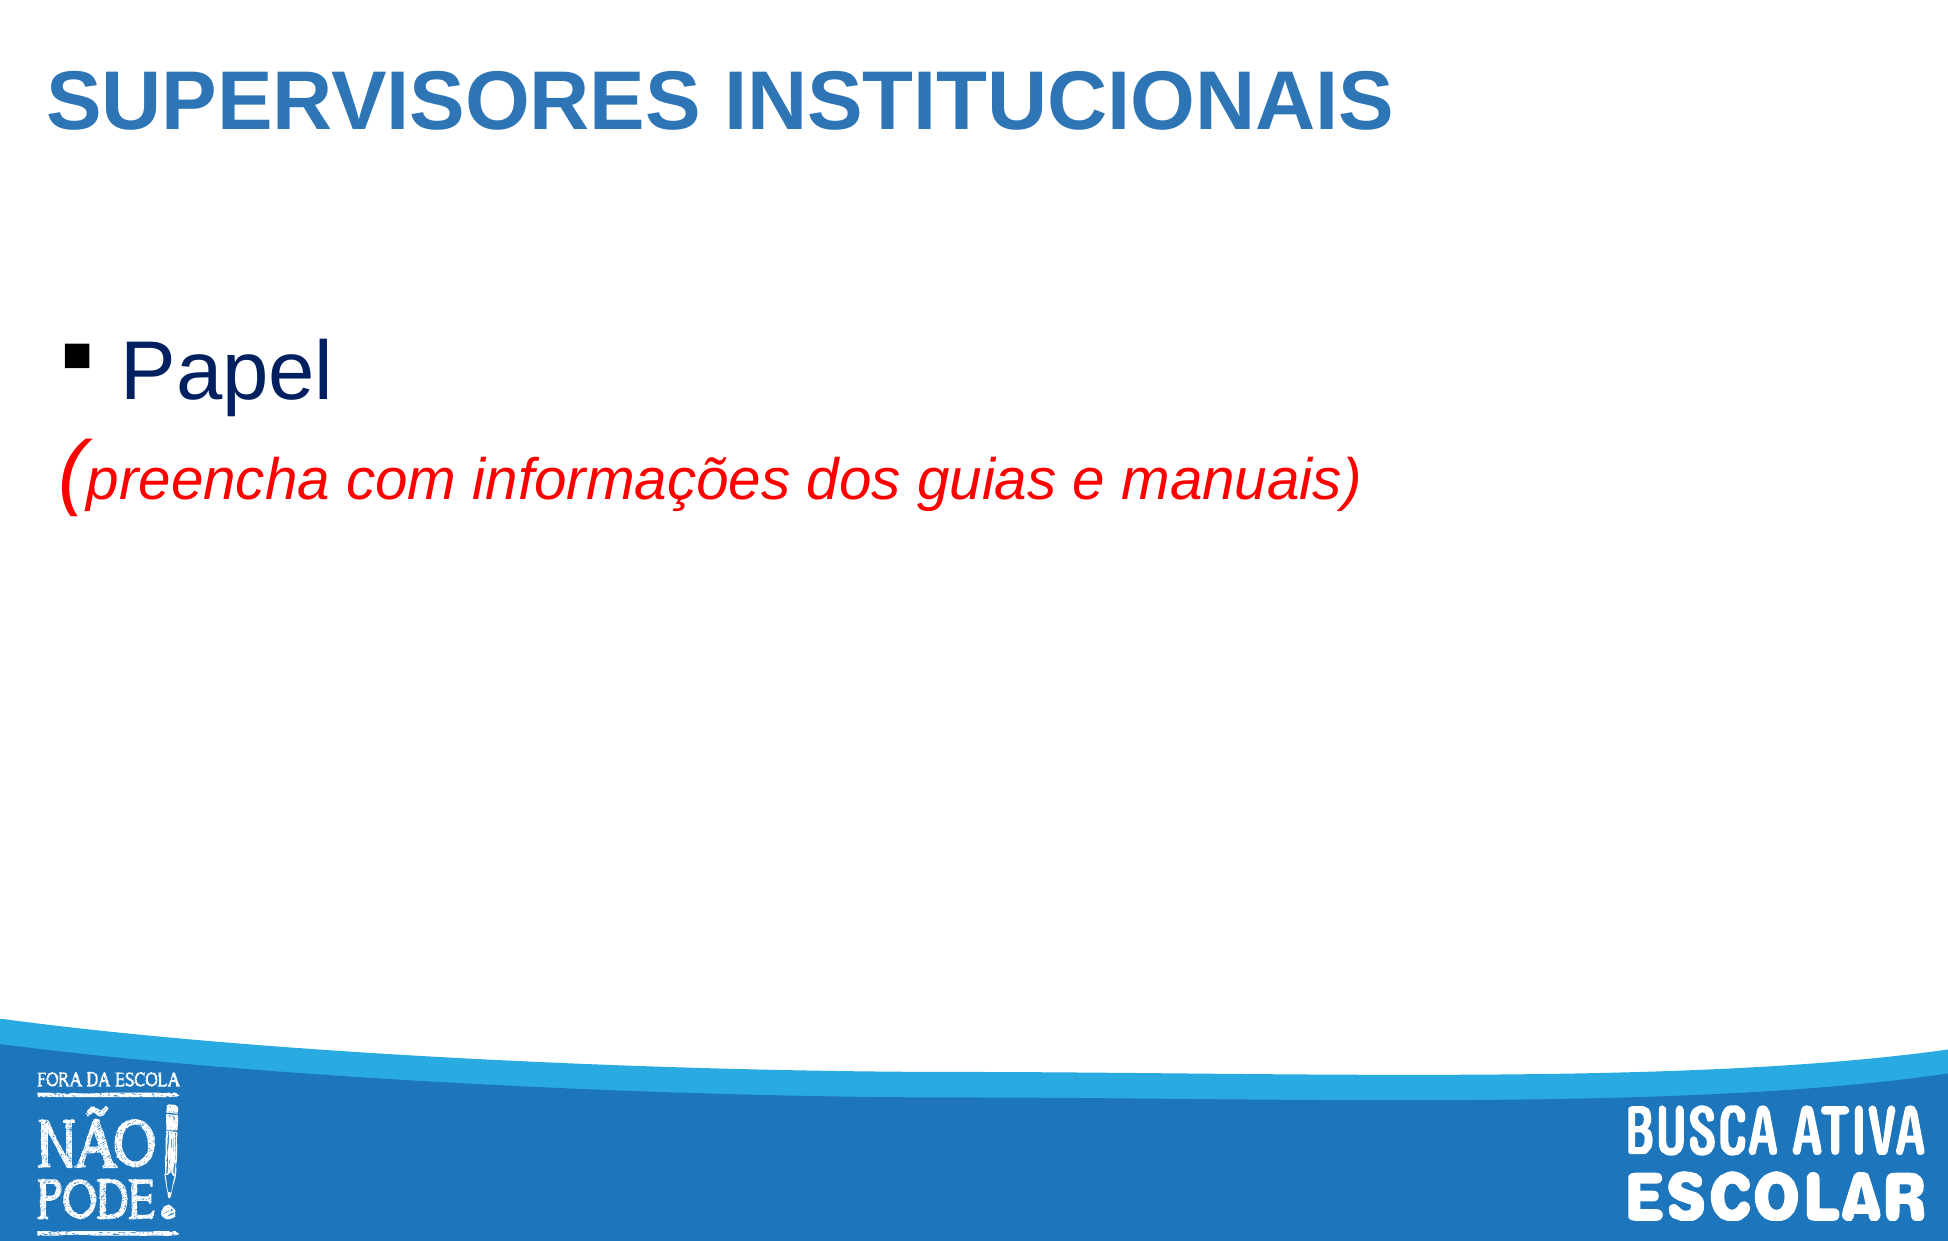

# SUPERVISORES INSTITUCIONAIS
 Papel
(preencha com informações dos guias e manuais)